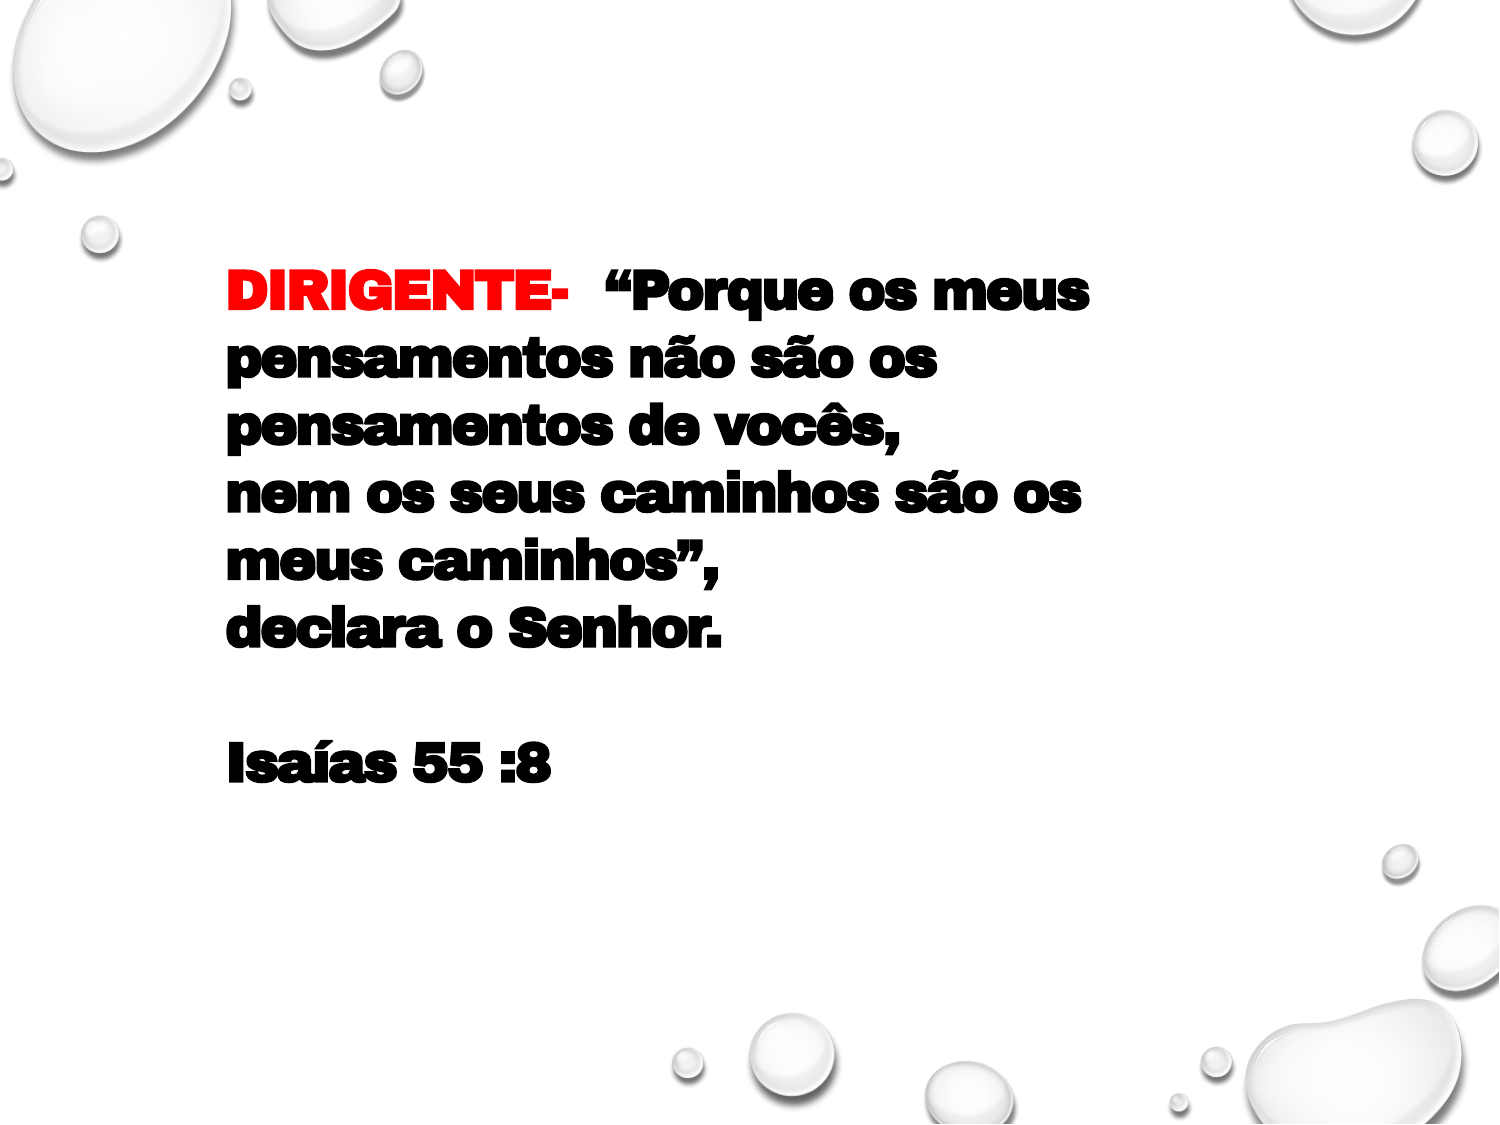

DIRIGENTE-  “Porque os meus pensamentos não são os pensamentos de vocês,
nem os seus caminhos são os meus caminhos”,
declara o Senhor.

Isaías 55 :8